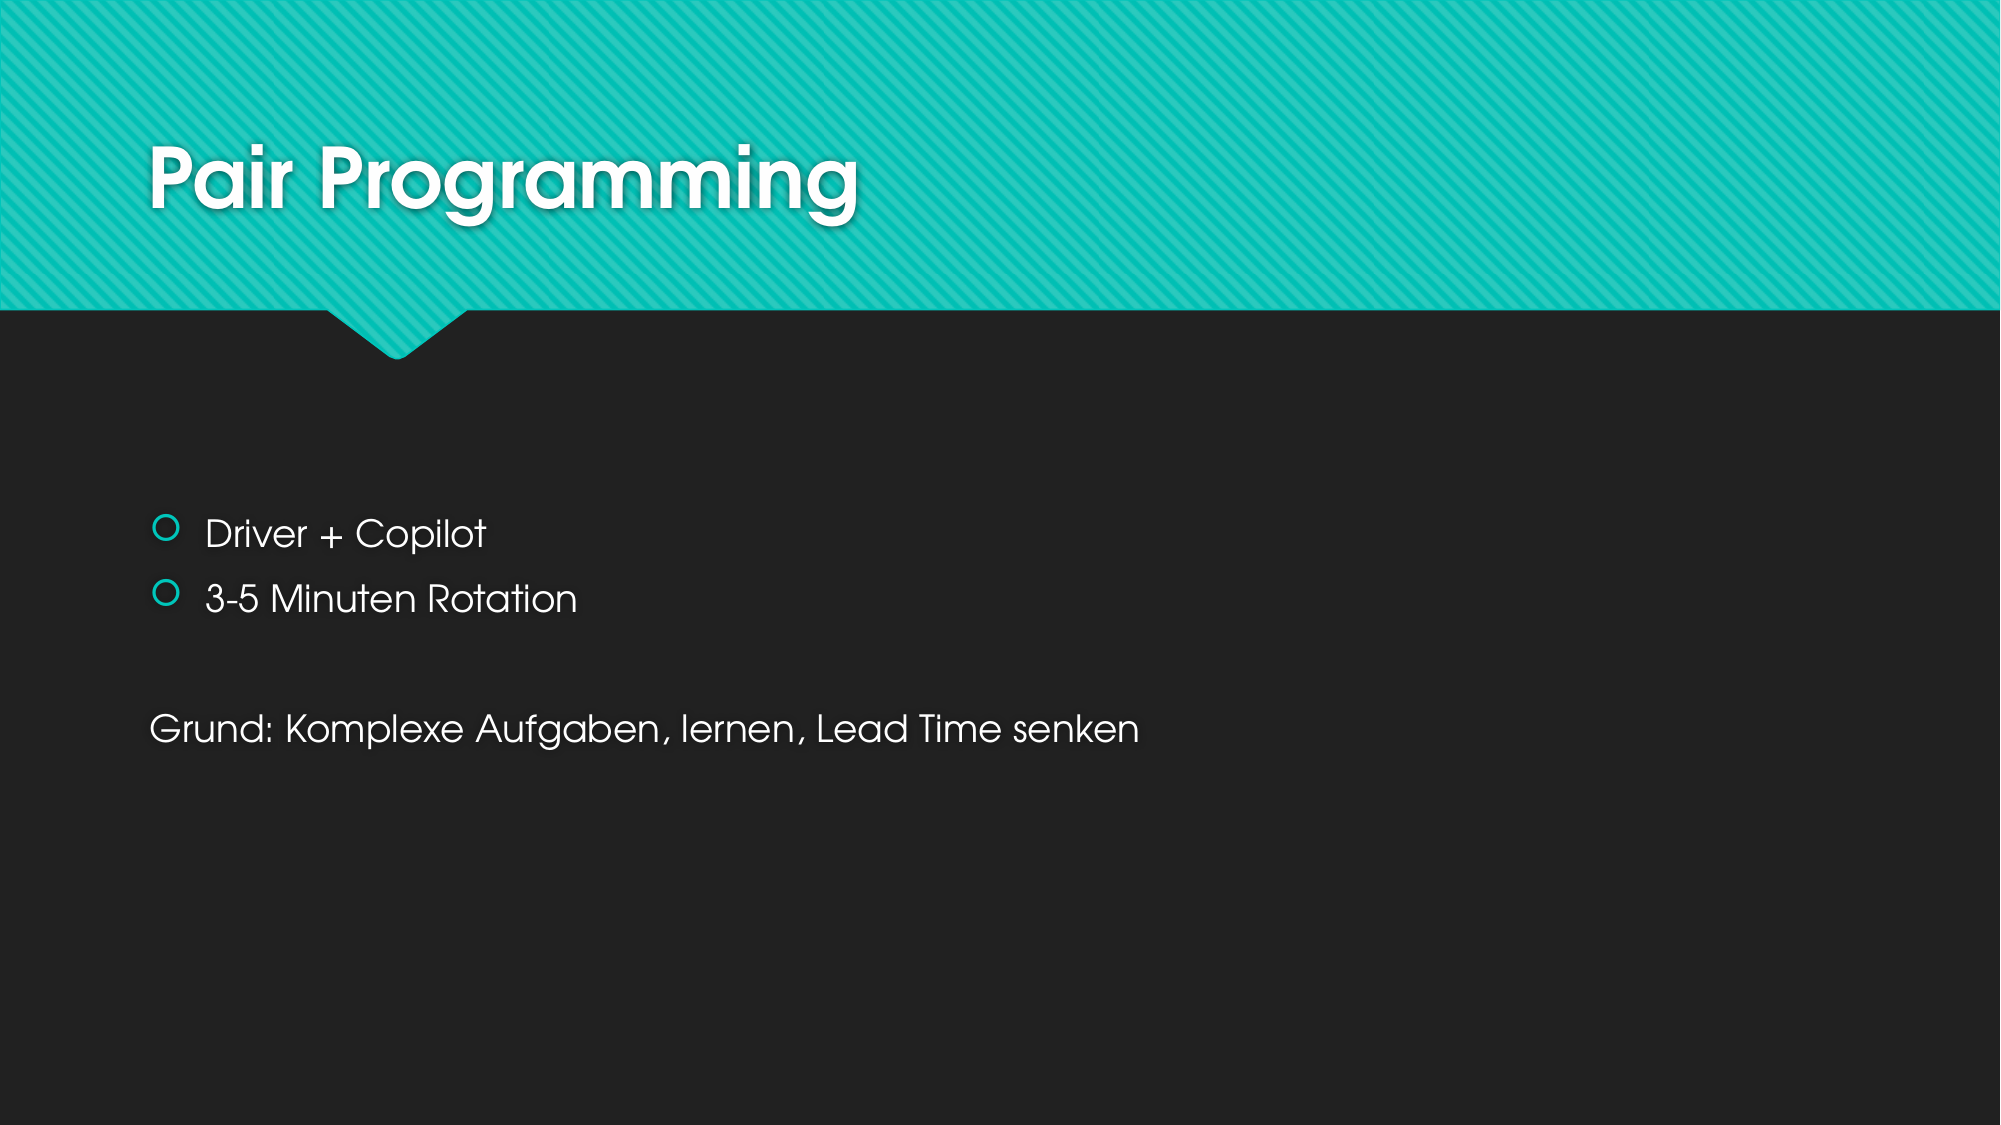

# Pair Programming
Driver + Copilot
3-5 Minuten Rotation

Grund: Komplexe Aufgaben, lernen, Lead Time senken